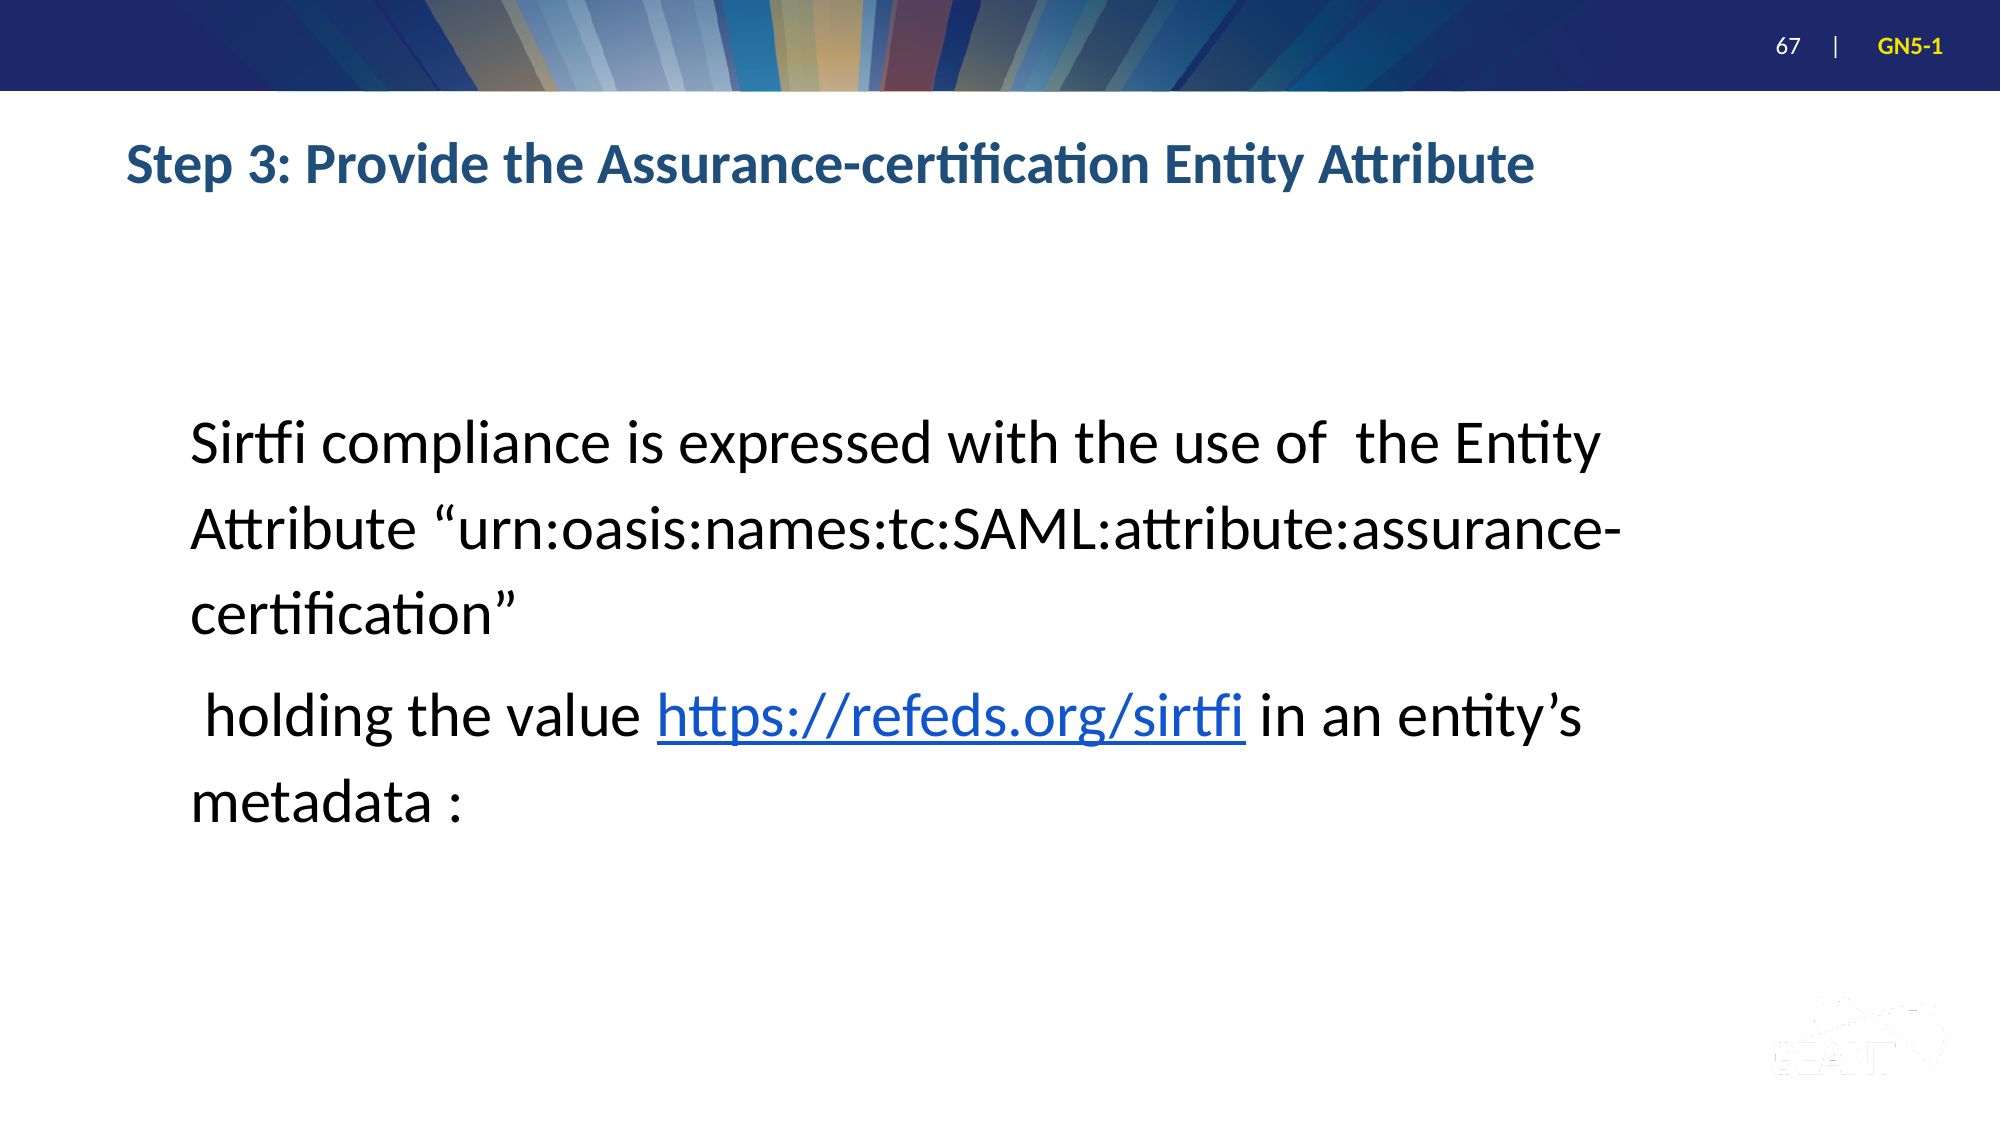

# Step 3: Provide the Assurance-certification Entity Attribute
Sirtfi compliance is expressed with the use of  the Entity Attribute “urn:oasis:names:tc:SAML:attribute:assurance-certification”
 holding the value https://refeds.org/sirtfi in an entity’s metadata :